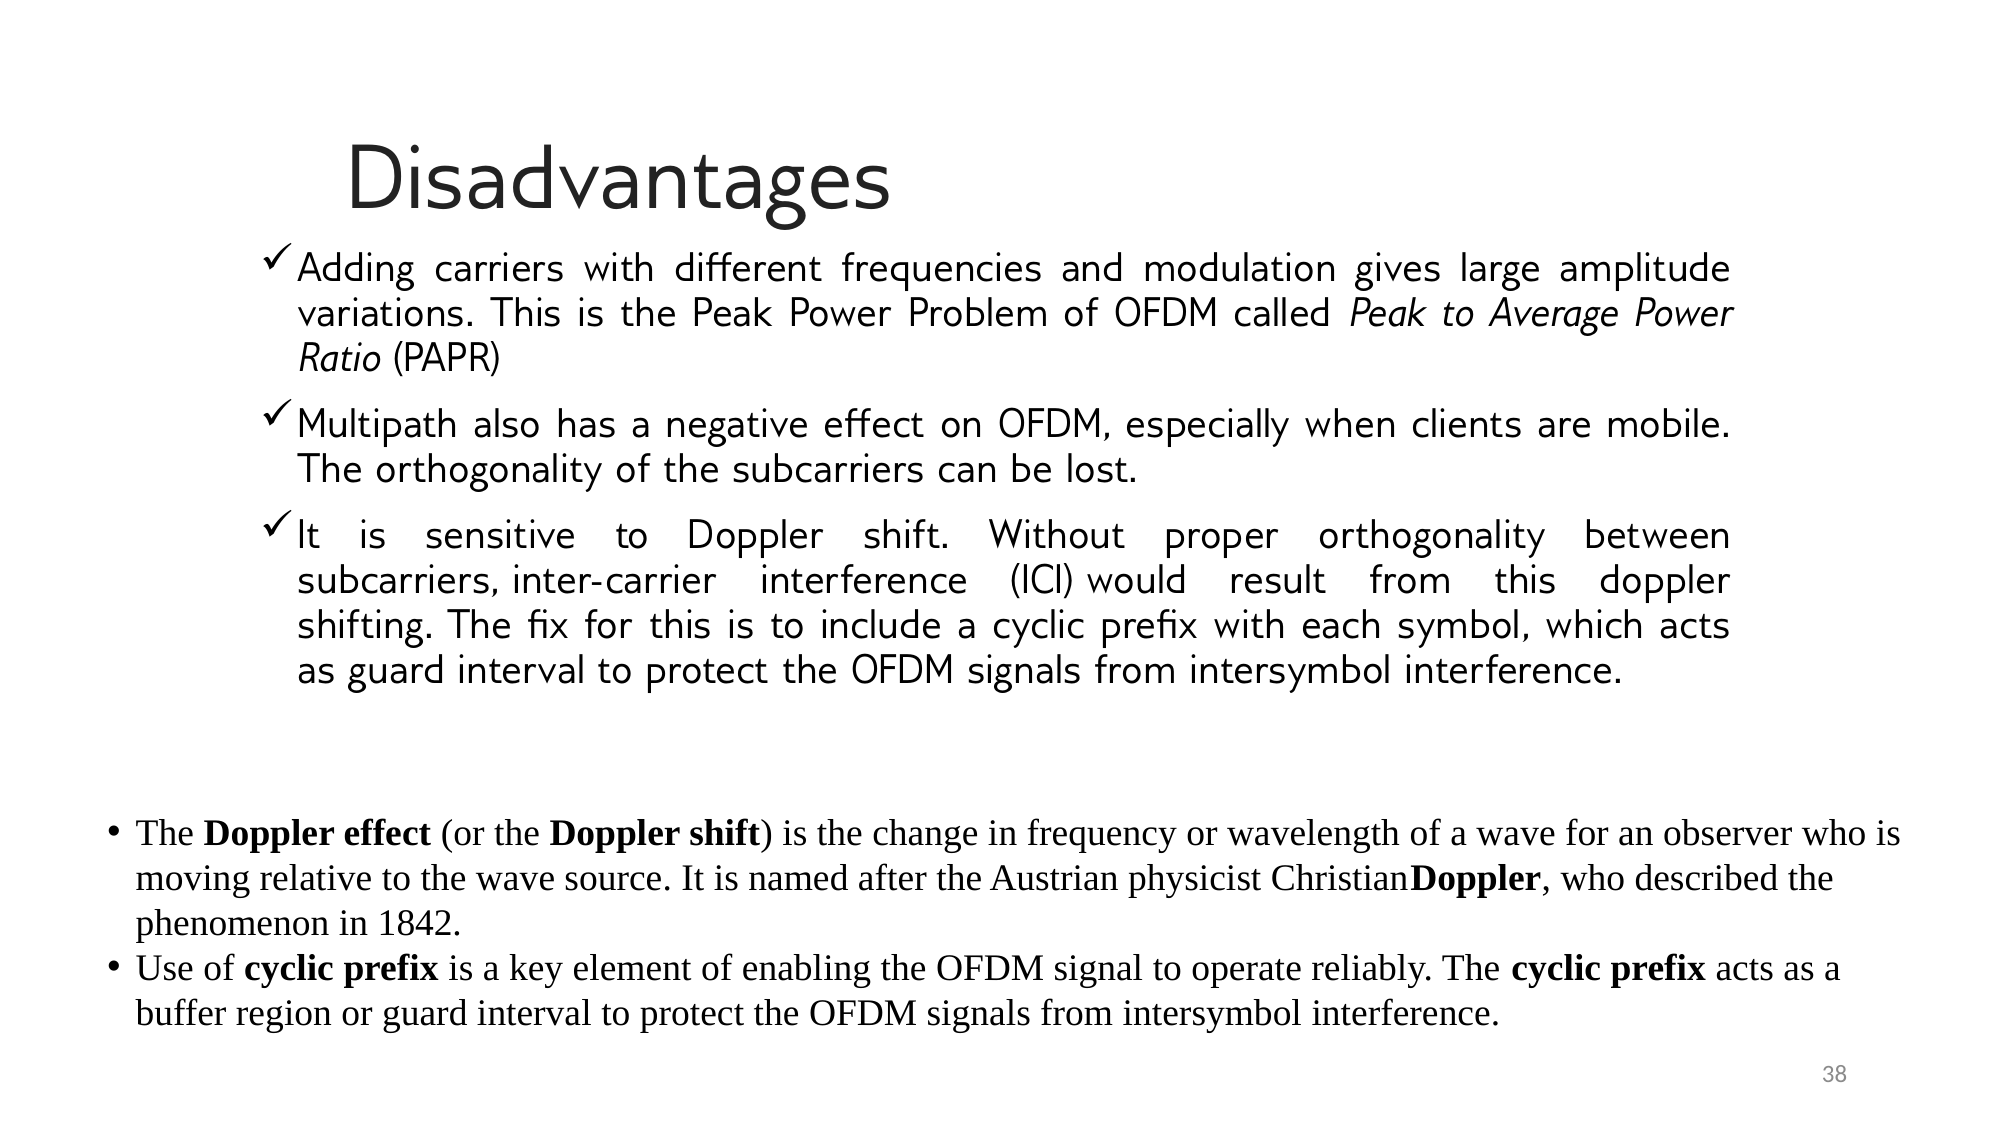

Disadvantages
# Adding carriers with different frequencies and modulation gives large amplitude variations. This is the Peak Power Problem of OFDM called Peak to Average Power Ratio (PAPR)
Multipath also has a negative effect on OFDM, especially when clients are mobile. The orthogonality of the subcarriers can be lost.
It is sensitive to Doppler shift. Without proper orthogonality between subcarriers, inter-carrier interference (ICI) would result from this doppler shifting. The fix for this is to include a cyclic prefix with each symbol, which acts as guard interval to protect the OFDM signals from intersymbol interference.
The Doppler effect (or the Doppler shift) is the change in frequency or wavelength of a wave for an observer who is moving relative to the wave source. It is named after the Austrian physicist ChristianDoppler, who described the phenomenon in 1842.
Use of cyclic prefix is a key element of enabling the OFDM signal to operate reliably. The cyclic prefix acts as a buffer region or guard interval to protect the OFDM signals from intersymbol interference.
38